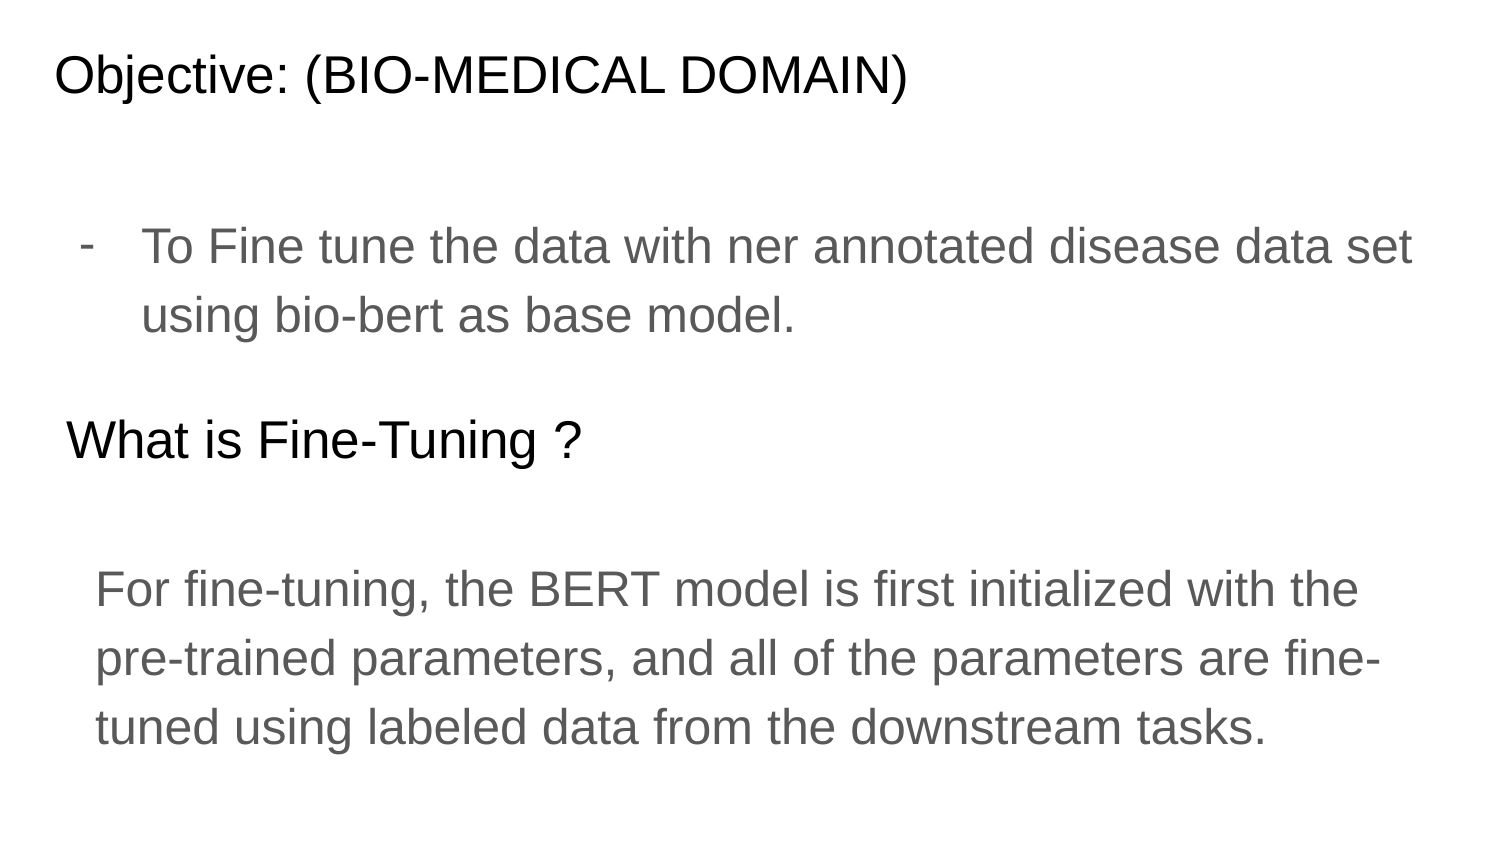

# Objective: (BIO-MEDICAL DOMAIN)
To Fine tune the data with ner annotated disease data set using bio-bert as base model.

What is Fine-Tuning ?
For fine-tuning, the BERT model is first initialized with the pre-trained parameters, and all of the parameters are fine-tuned using labeled data from the downstream tasks.